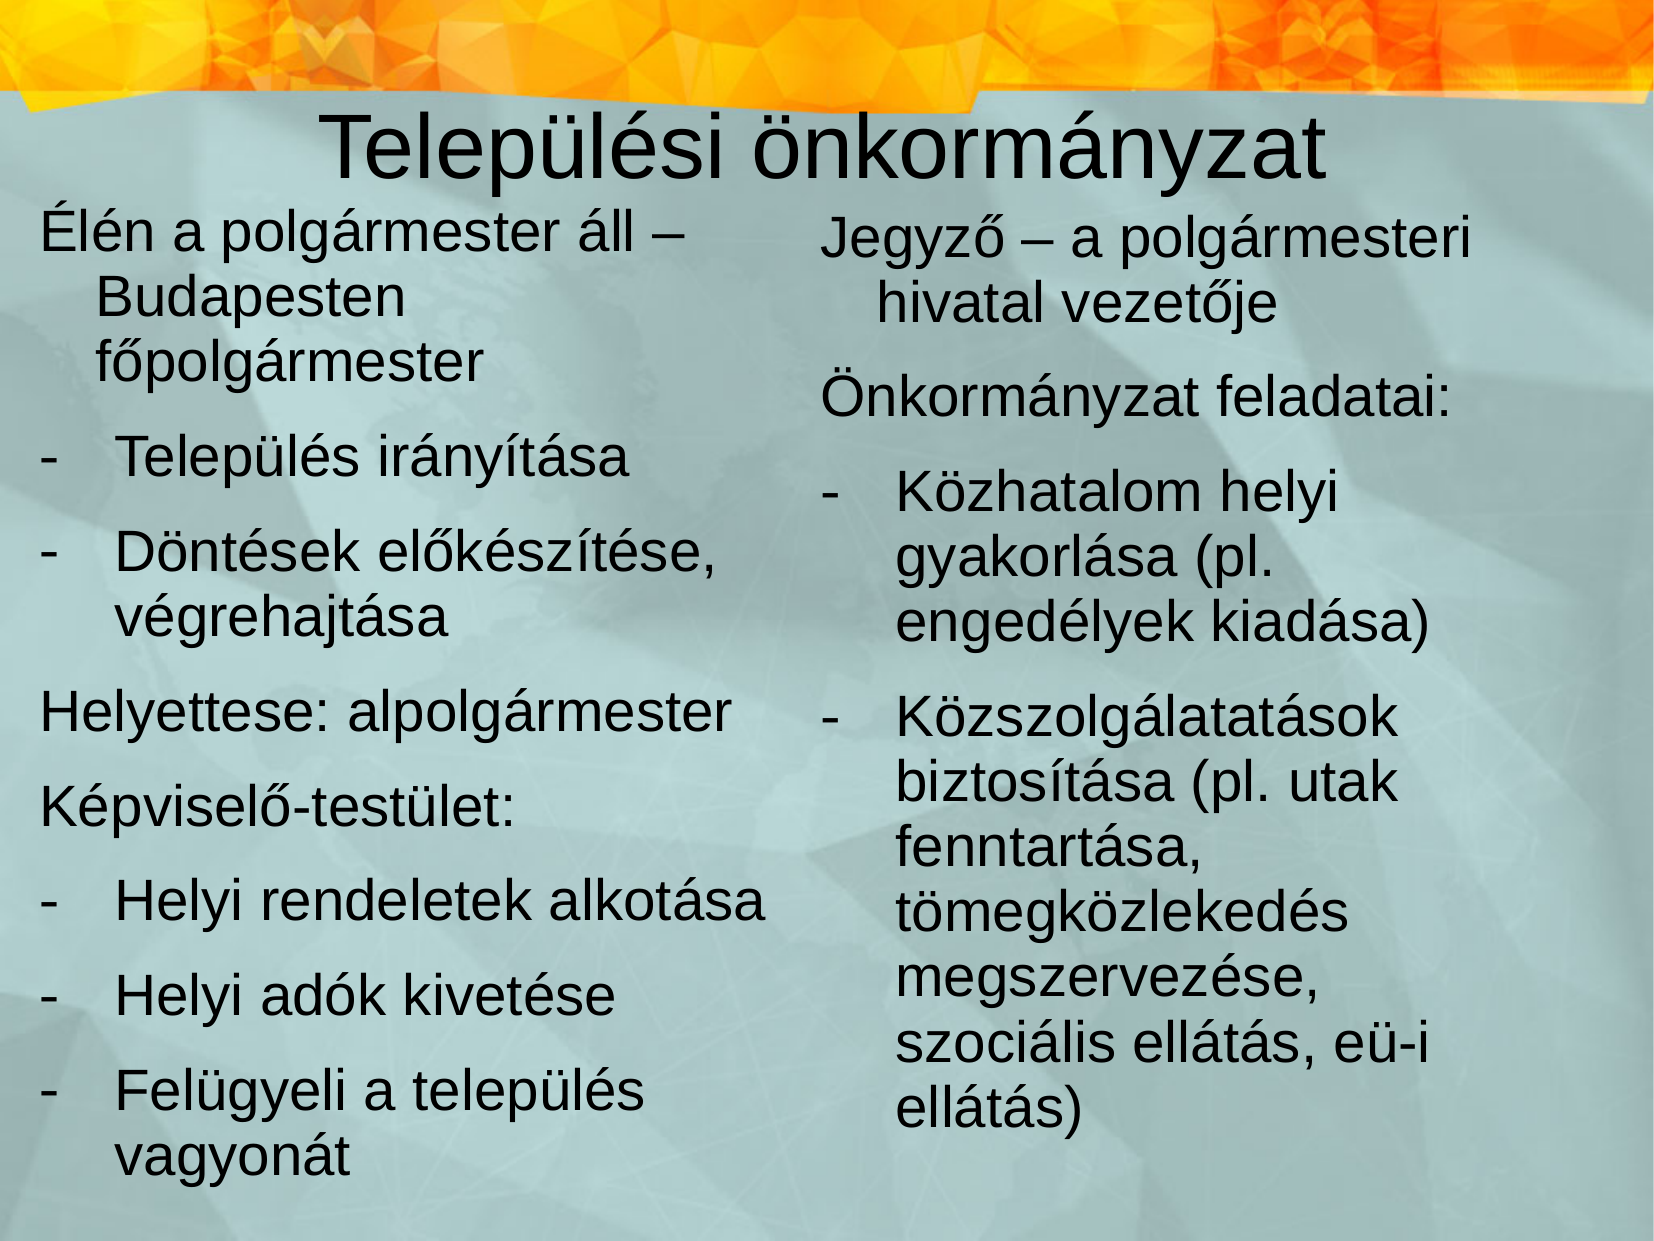

# Települési önkormányzat
Élén a polgármester áll – Budapesten főpolgármester
Település irányítása
Döntések előkészítése, végrehajtása
Helyettese: alpolgármester
Képviselő-testület:
Helyi rendeletek alkotása
Helyi adók kivetése
Felügyeli a település vagyonát
Jegyző – a polgármesteri hivatal vezetője
Önkormányzat feladatai:
Közhatalom helyi gyakorlása (pl. engedélyek kiadása)
Közszolgálatatások biztosítása (pl. utak fenntartása, tömegközlekedés megszervezése, szociális ellátás, eü-i ellátás)